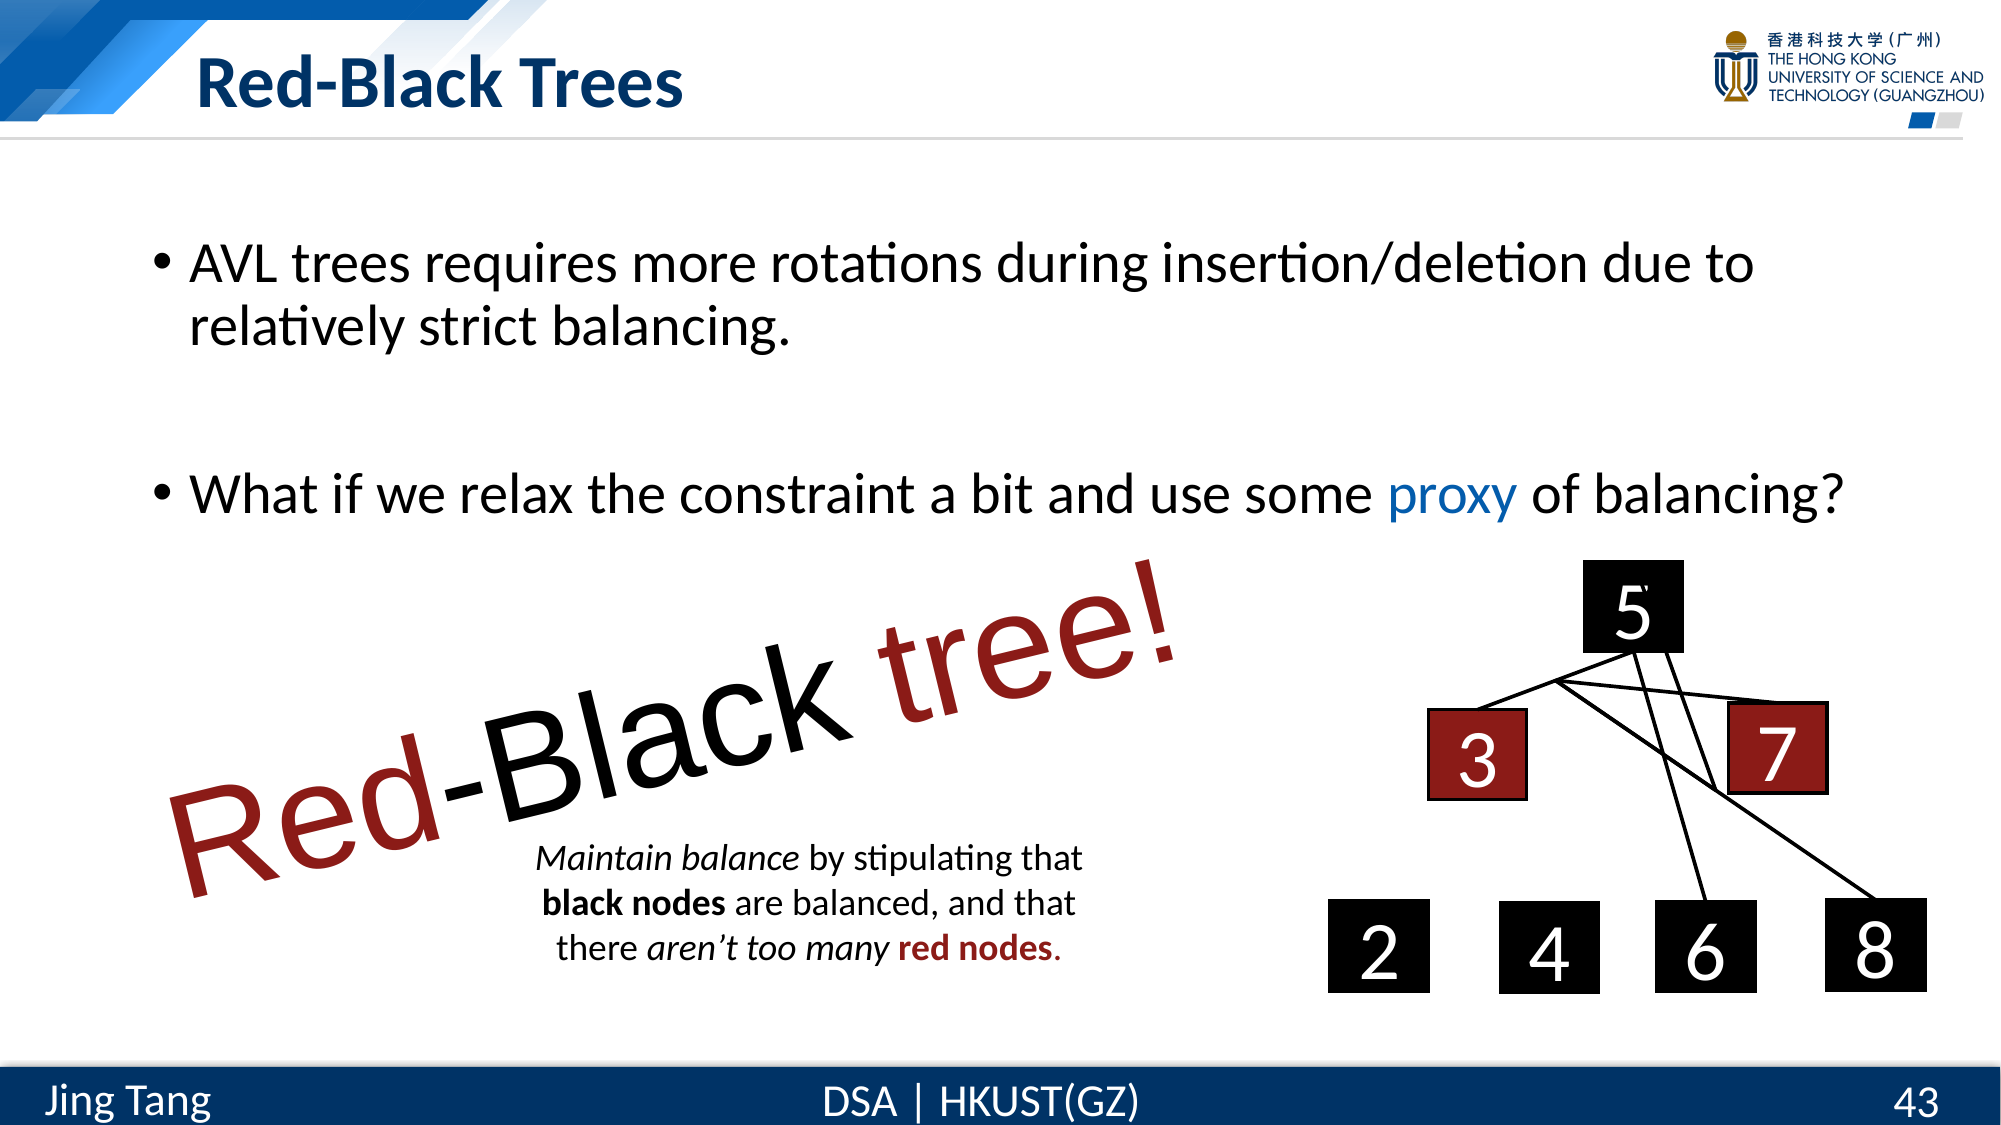

# Red-Black Trees
AVL trees requires more rotations during insertion/deletion due to relatively strict balancing.

What if we relax the constraint a bit and use some proxy of balancing?
5
7
3
8
2
6
4
Red-Black tree!
Maintain balance by stipulating that black nodes are balanced, and that there aren’t too many red nodes.
43